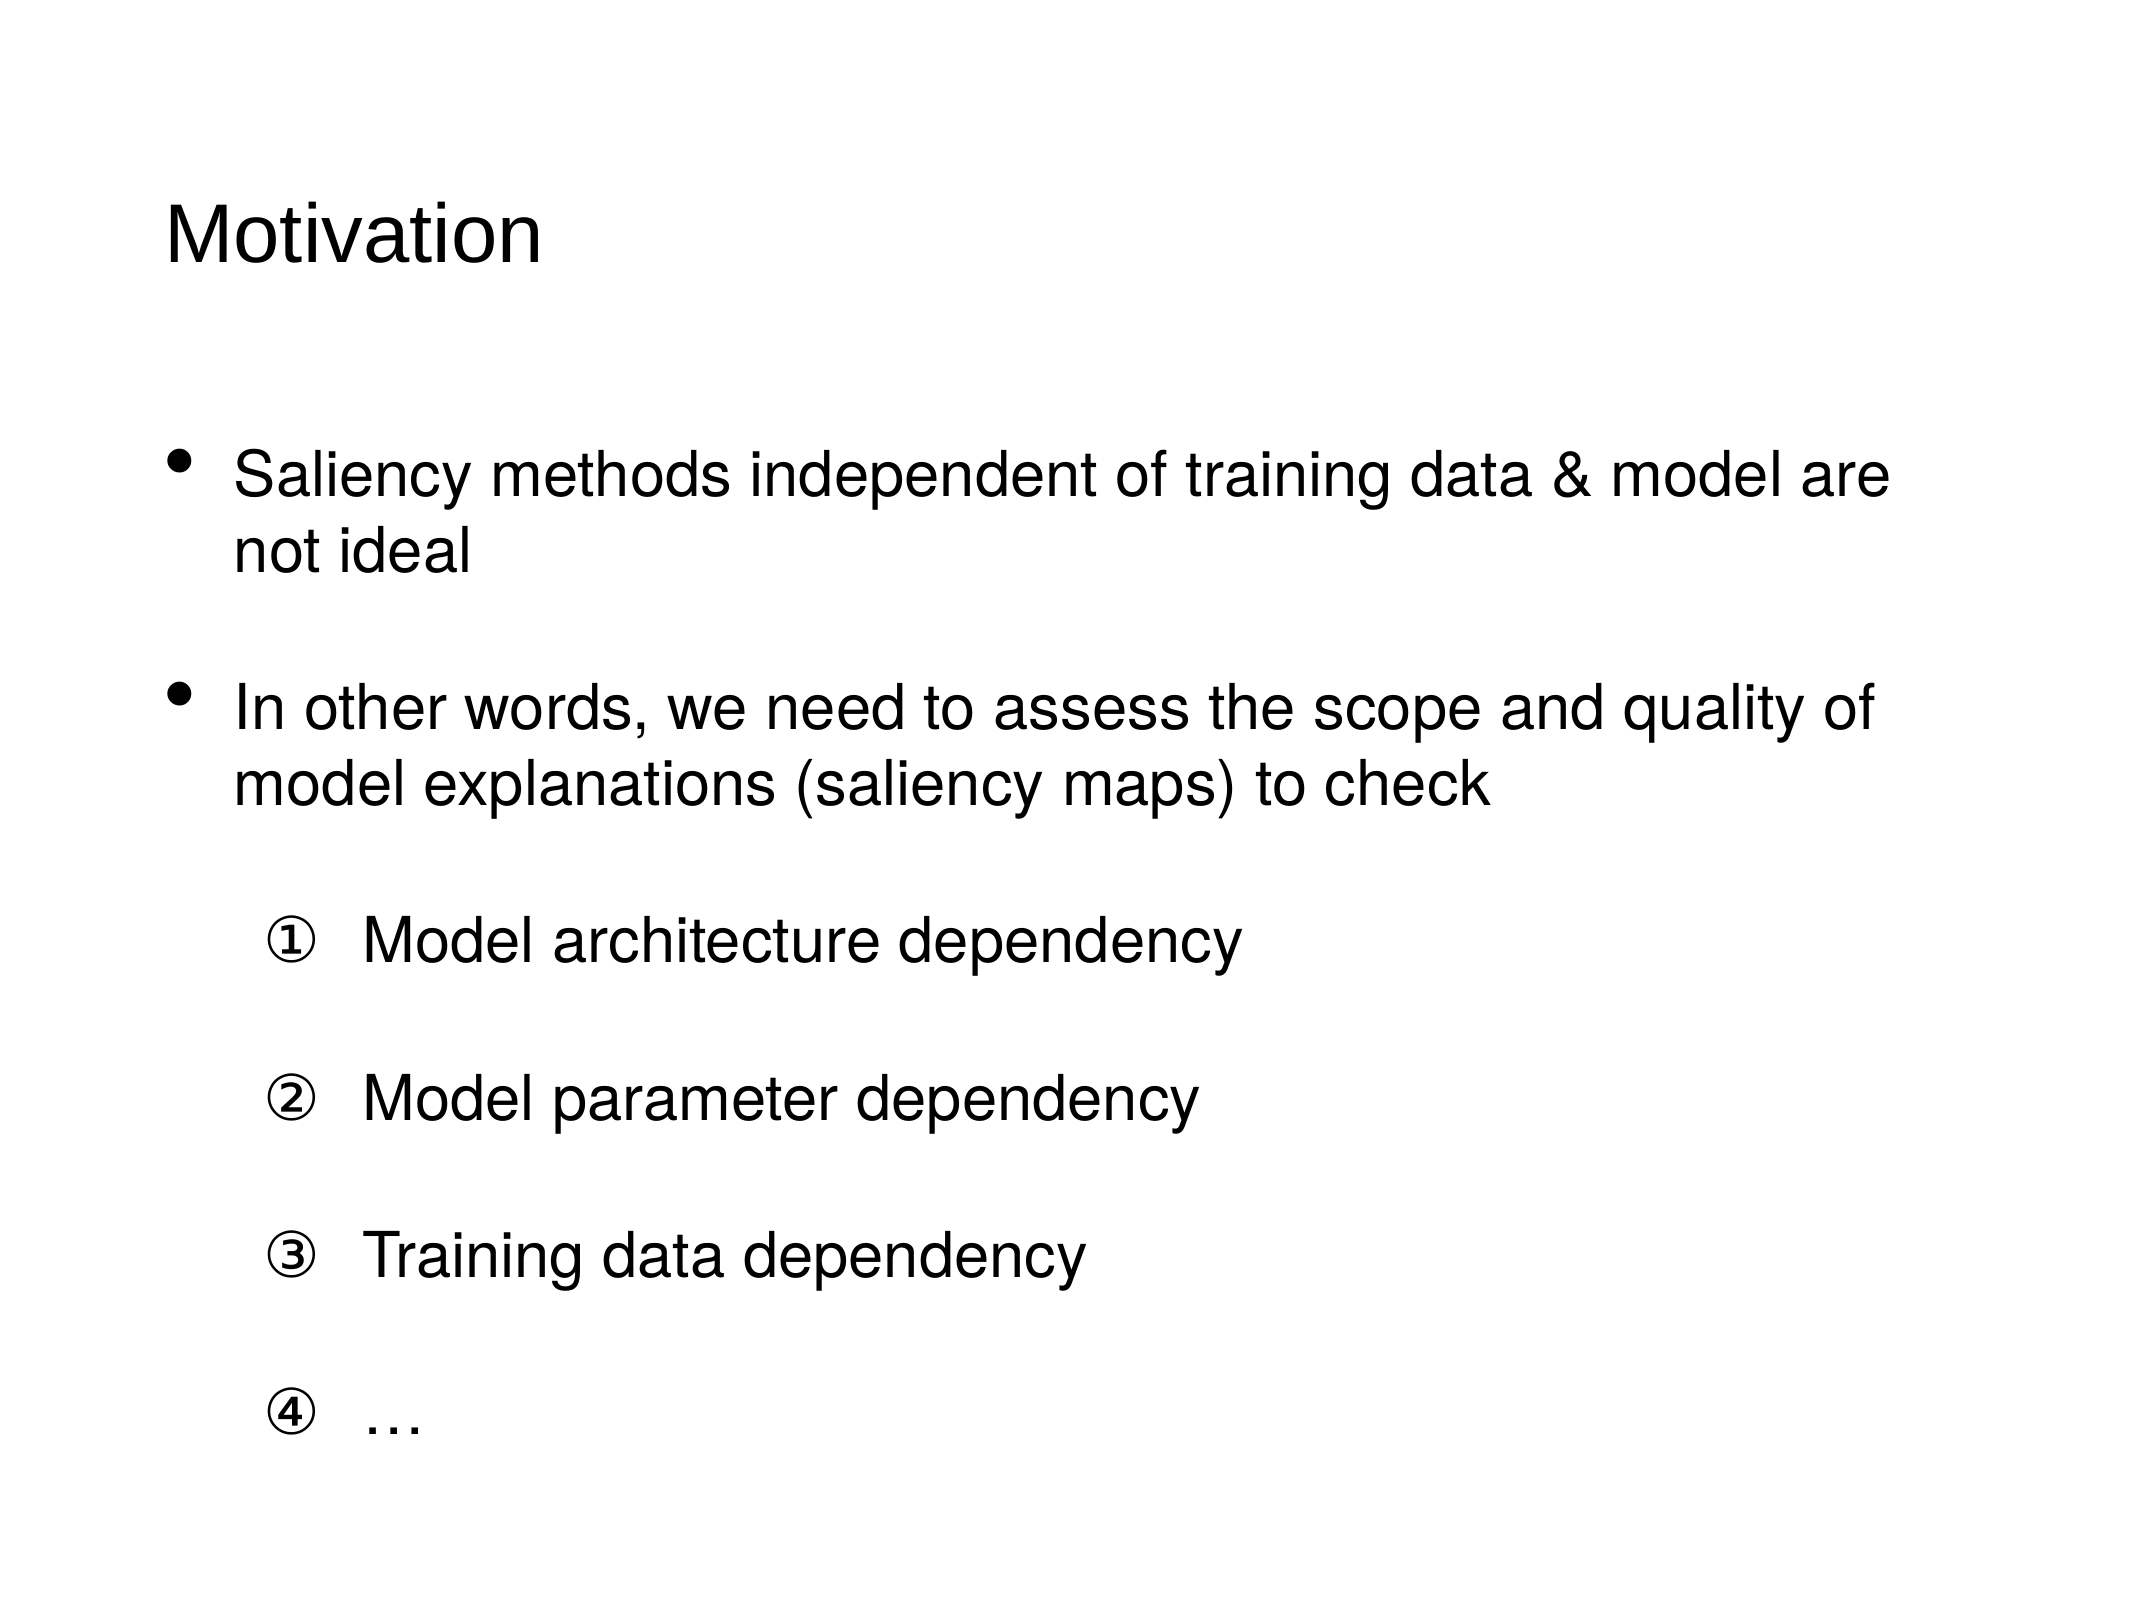

# Motivation
Saliency methods independent of training data & model are not ideal
In other words, we need to assess the scope and quality of model explanations (saliency maps) to check
Model architecture dependency
Model parameter dependency
Training data dependency
…